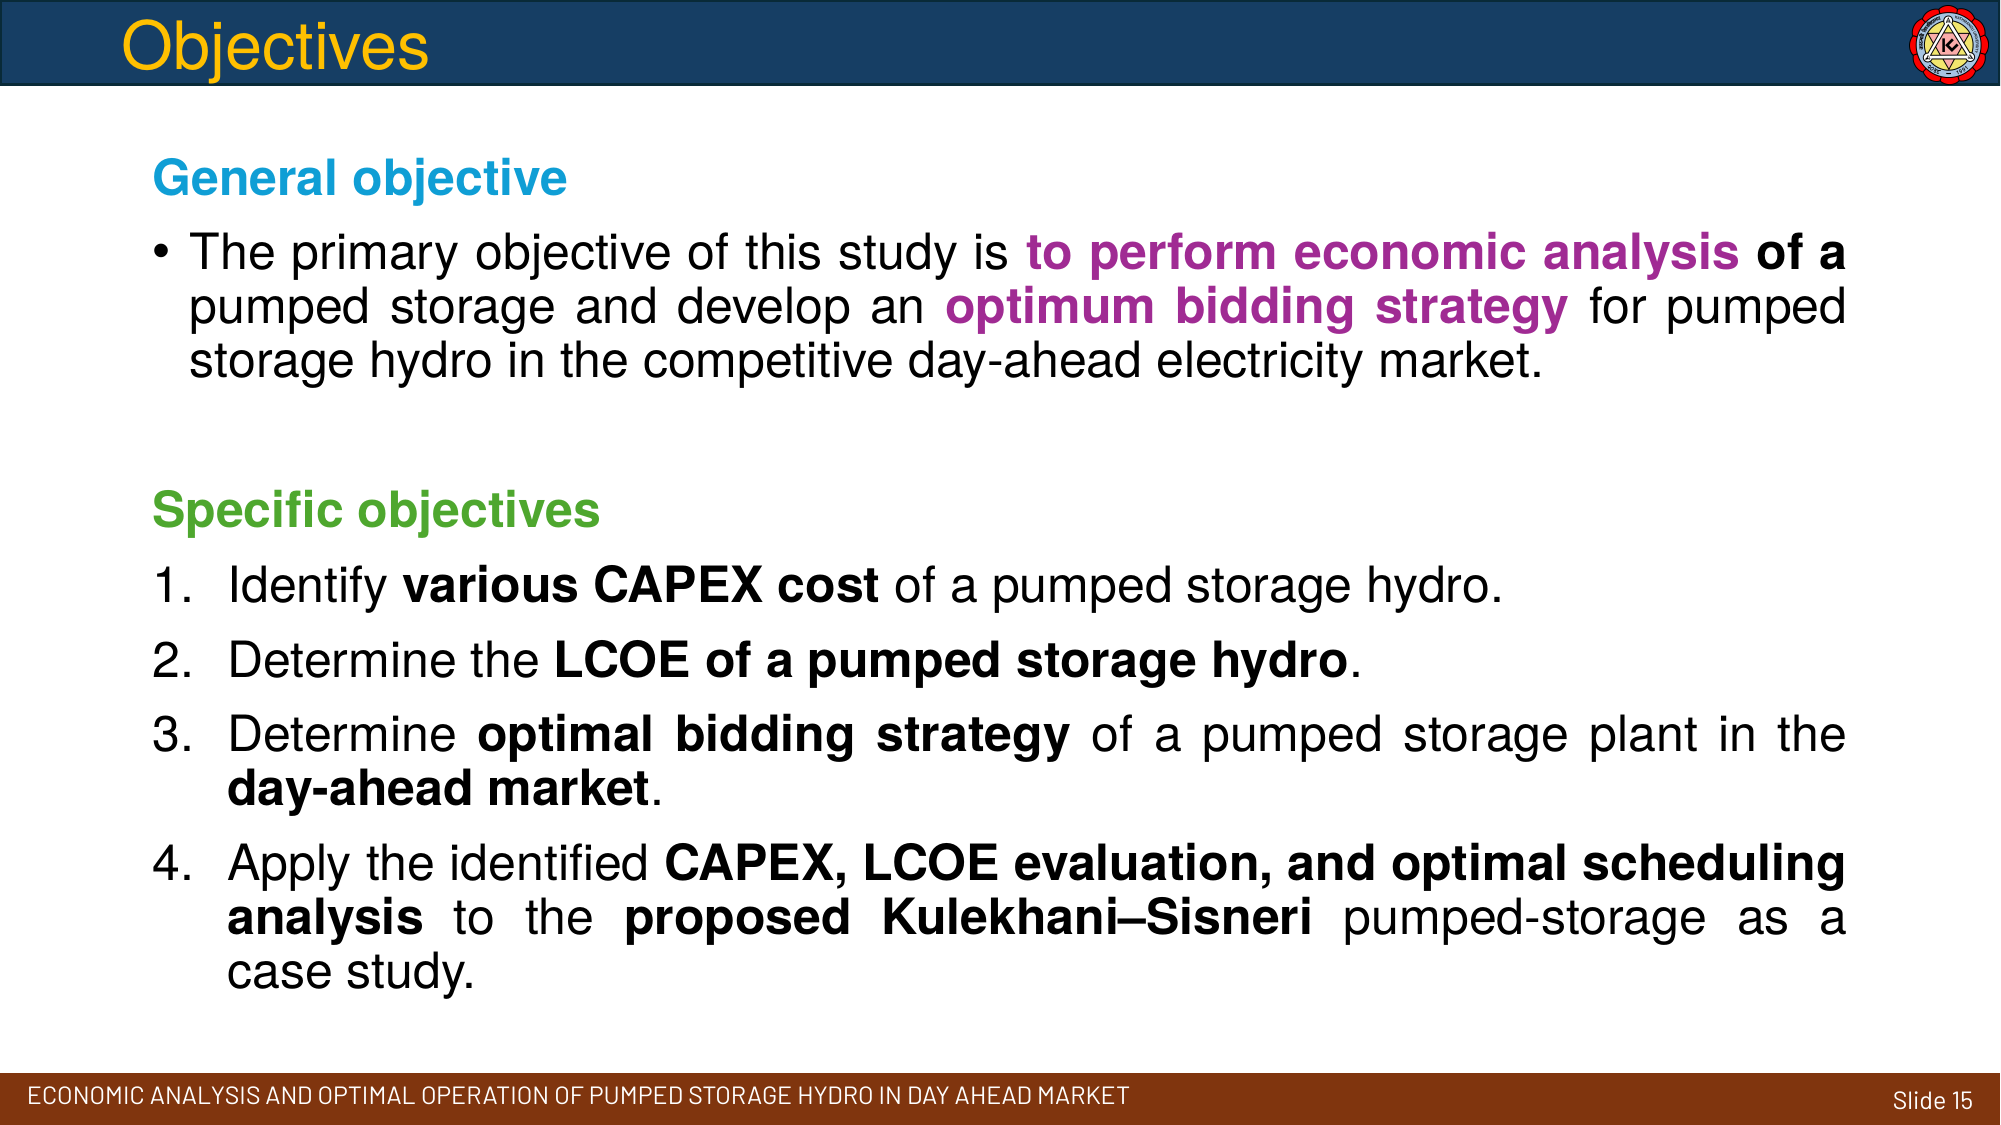

# Objectives
General objective
The primary objective of this study is to perform economic analysis of a pumped storage and develop an optimum bidding strategy for pumped storage hydro in the competitive day-ahead electricity market.

Specific objectives
Identify various CAPEX cost of a pumped storage hydro.
Determine the LCOE of a pumped storage hydro.
Determine optimal bidding strategy of a pumped storage plant in the day-ahead market.
Apply the identified CAPEX, LCOE evaluation, and optimal scheduling analysis to the proposed Kulekhani–Sisneri pumped-storage as a case study.
ECONOMIC ANALYSIS AND OPTIMAL OPERATION OF PUMPED STORAGE HYDRO IN DAY AHEAD MARKET
Slide 15